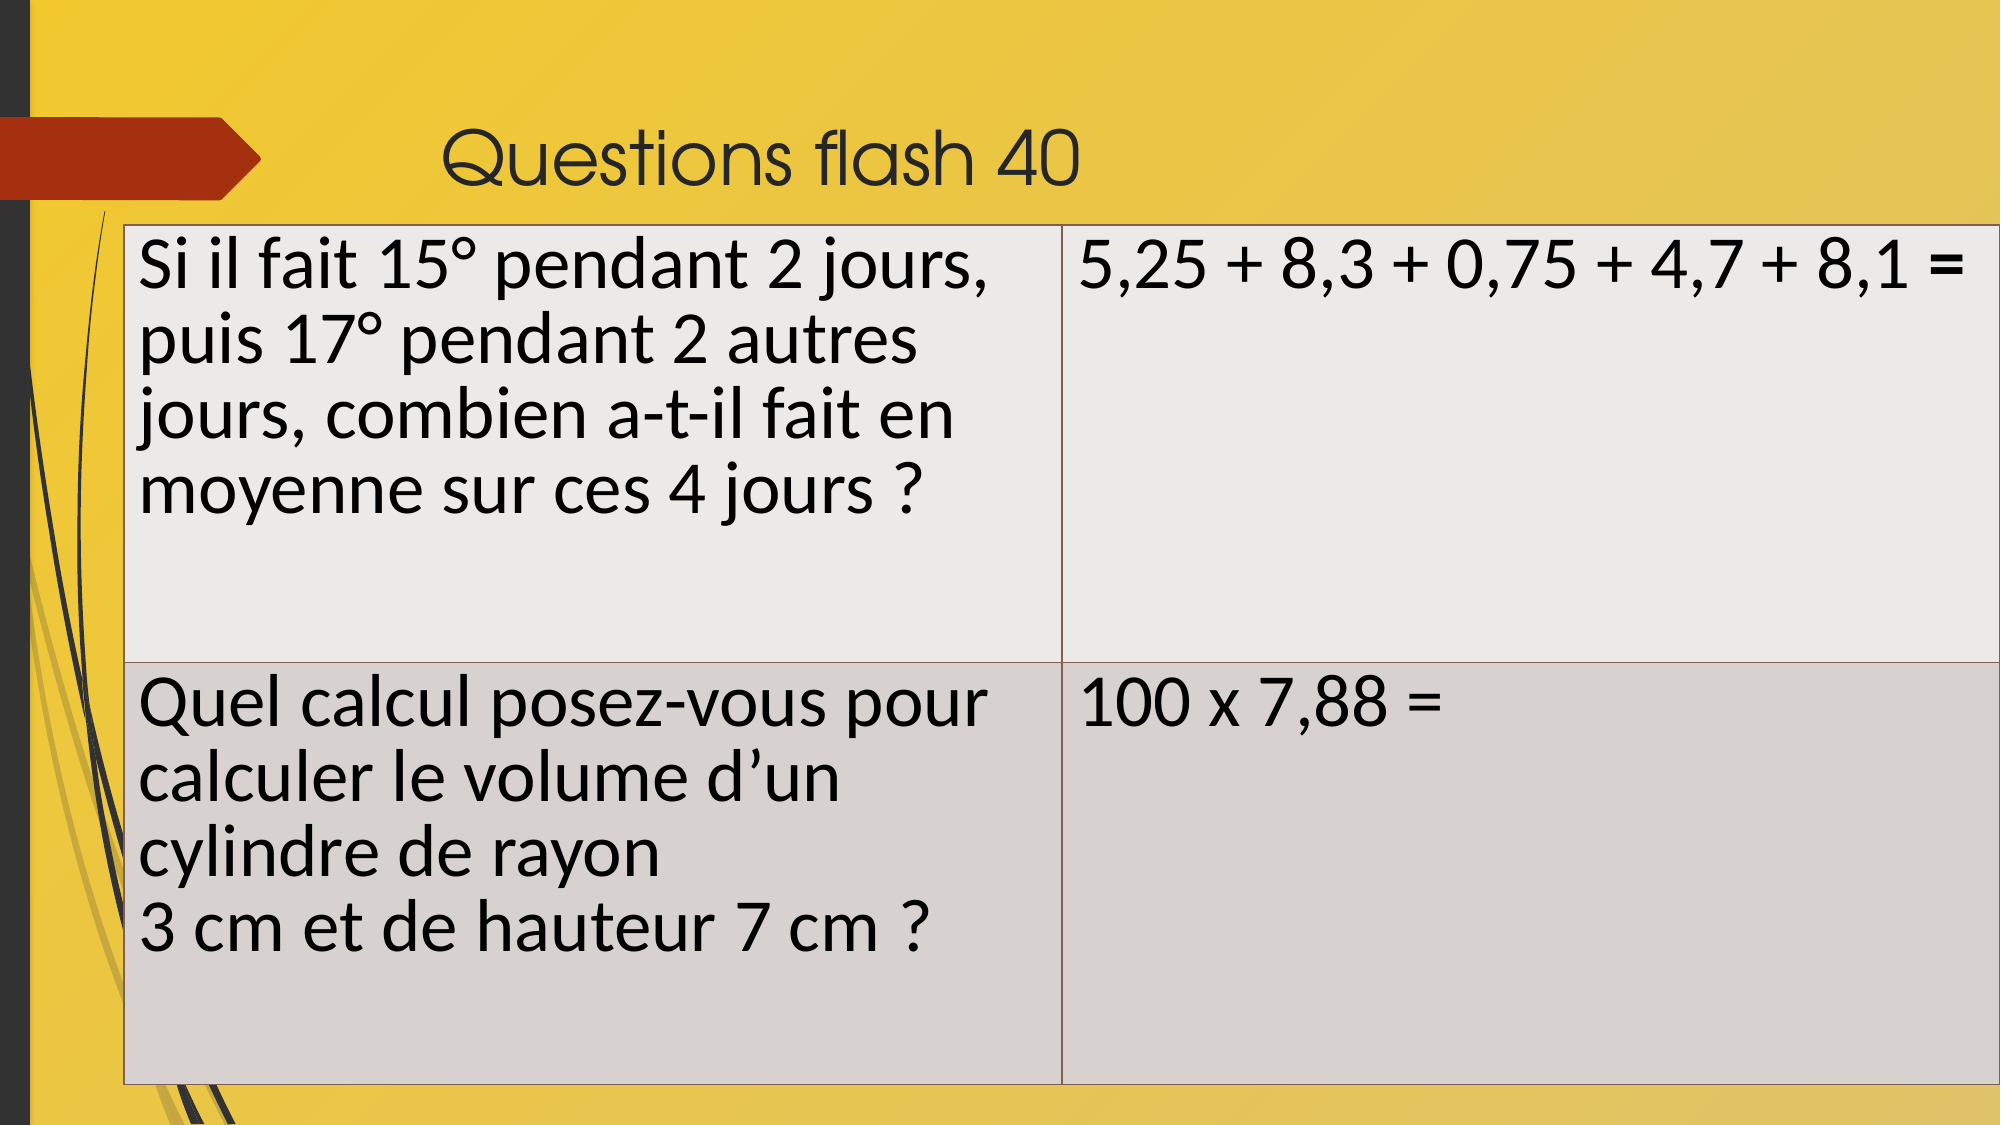

# Questions flash 40
| Si il fait 15° pendant 2 jours, puis 17° pendant 2 autres jours, combien a-t-il fait en moyenne sur ces 4 jours ? | 5,25 + 8,3 + 0,75 + 4,7 + 8,1 = |
| --- | --- |
| Quel calcul posez-vous pour calculer le volume d’un cylindre de rayon 3 cm et de hauteur 7 cm ? | 100 x 7,88 = |